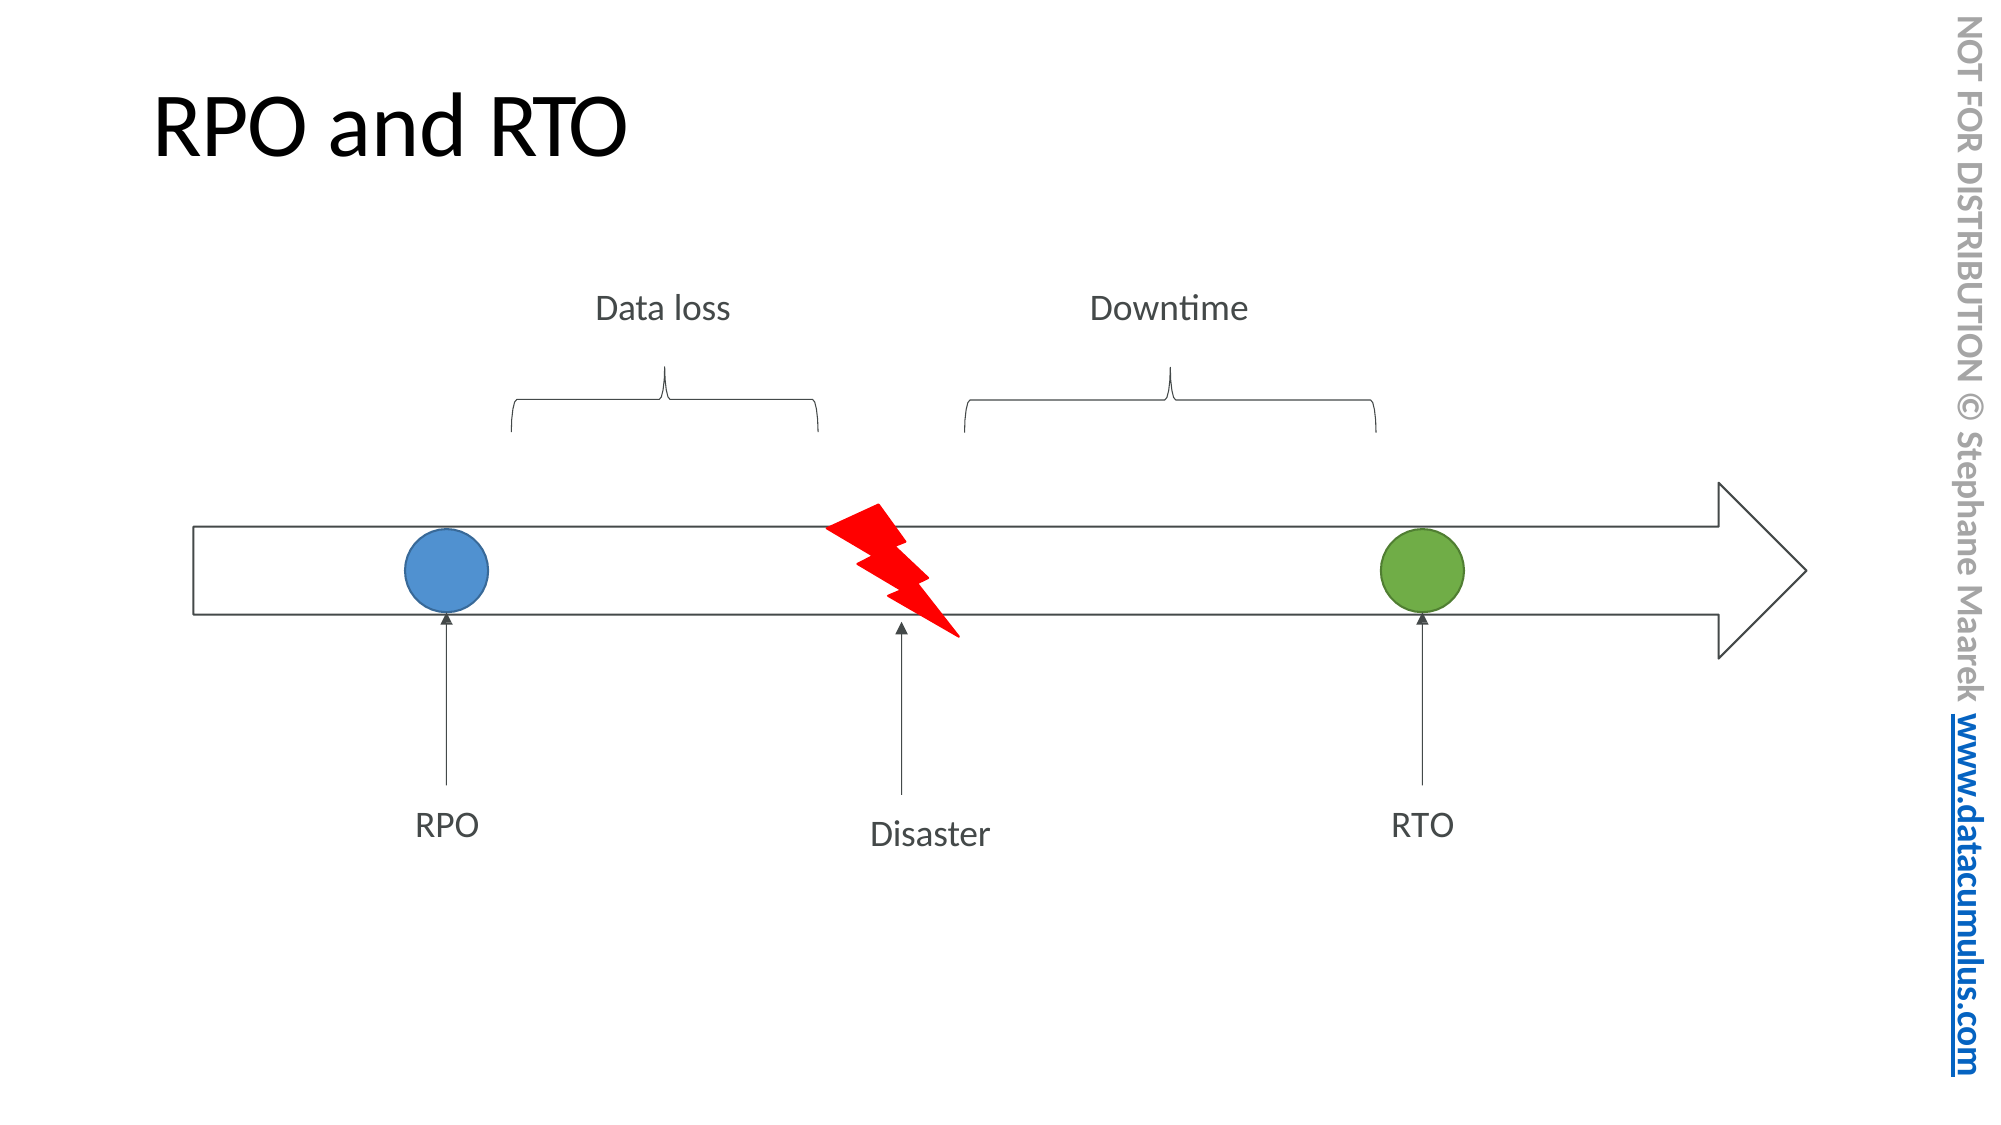

NOT FOR DISTRIBUTION © Stephane Maarek www.datacumulus.com
# RPO and RTO
Data loss
Downtime

RPO
RTO
Disaster
© Stephane Maarek